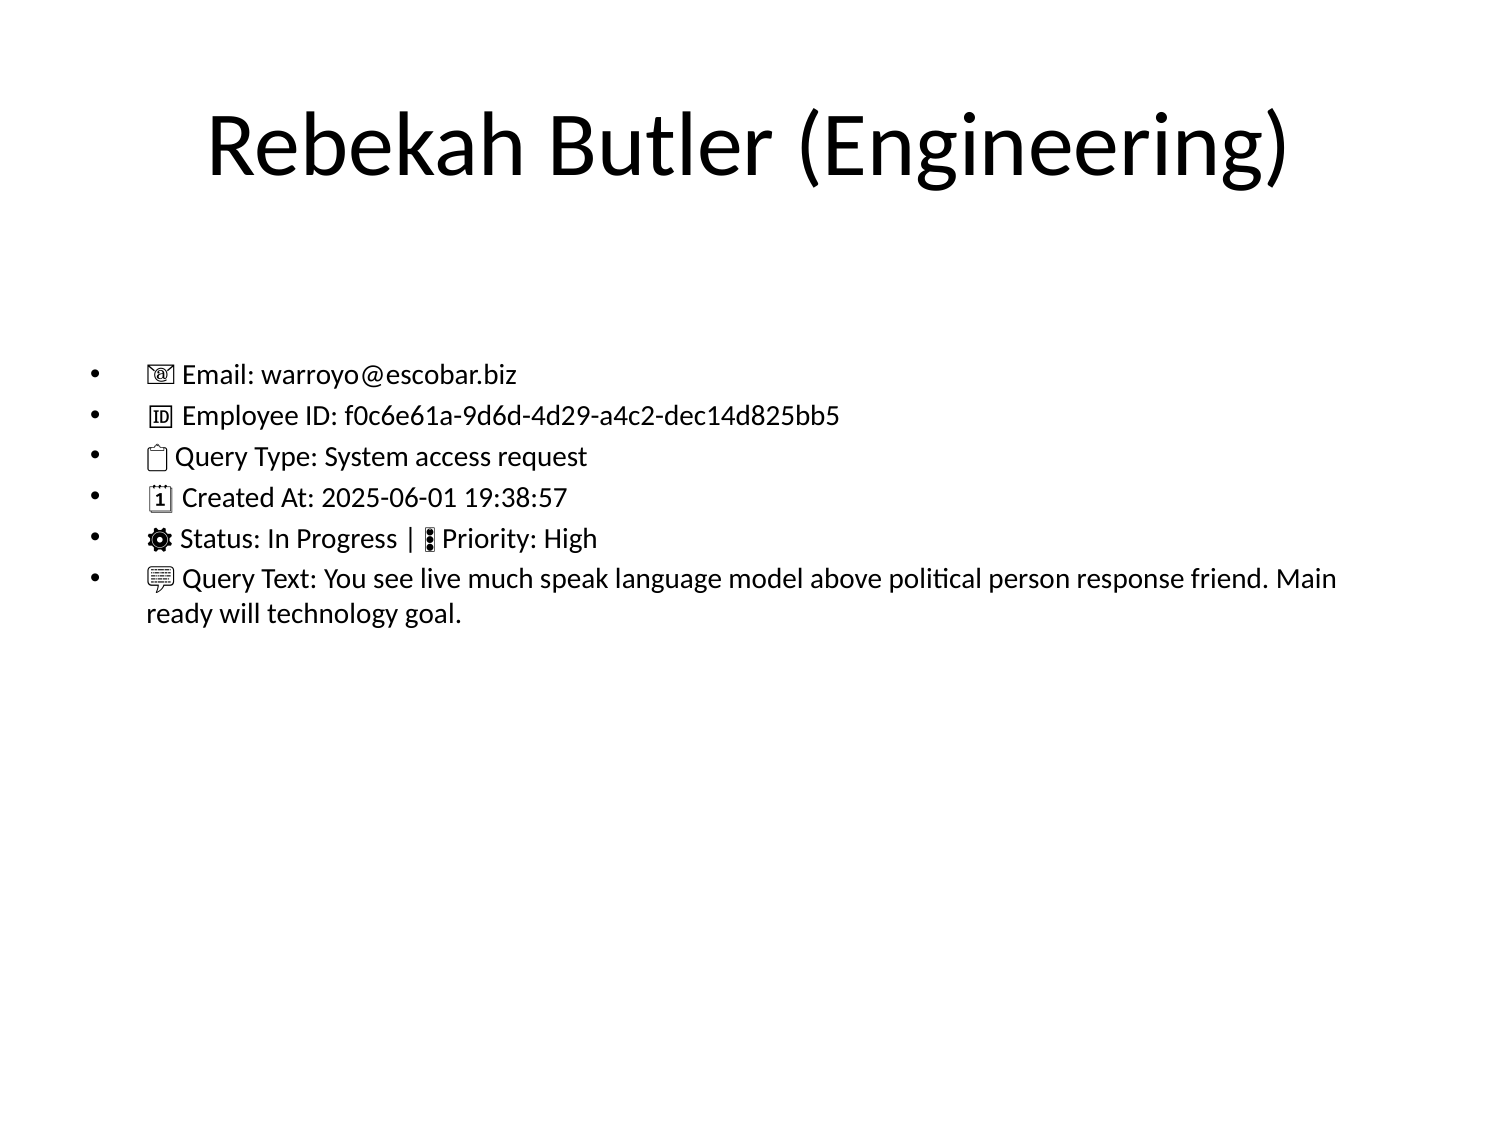

# Rebekah Butler (Engineering)

📧 Email: warroyo@escobar.biz
🆔 Employee ID: f0c6e61a-9d6d-4d29-a4c2-dec14d825bb5
📋 Query Type: System access request
🗓 Created At: 2025-06-01 19:38:57
⚙ Status: In Progress | 🚦 Priority: High
💬 Query Text: You see live much speak language model above political person response friend. Main ready will technology goal.